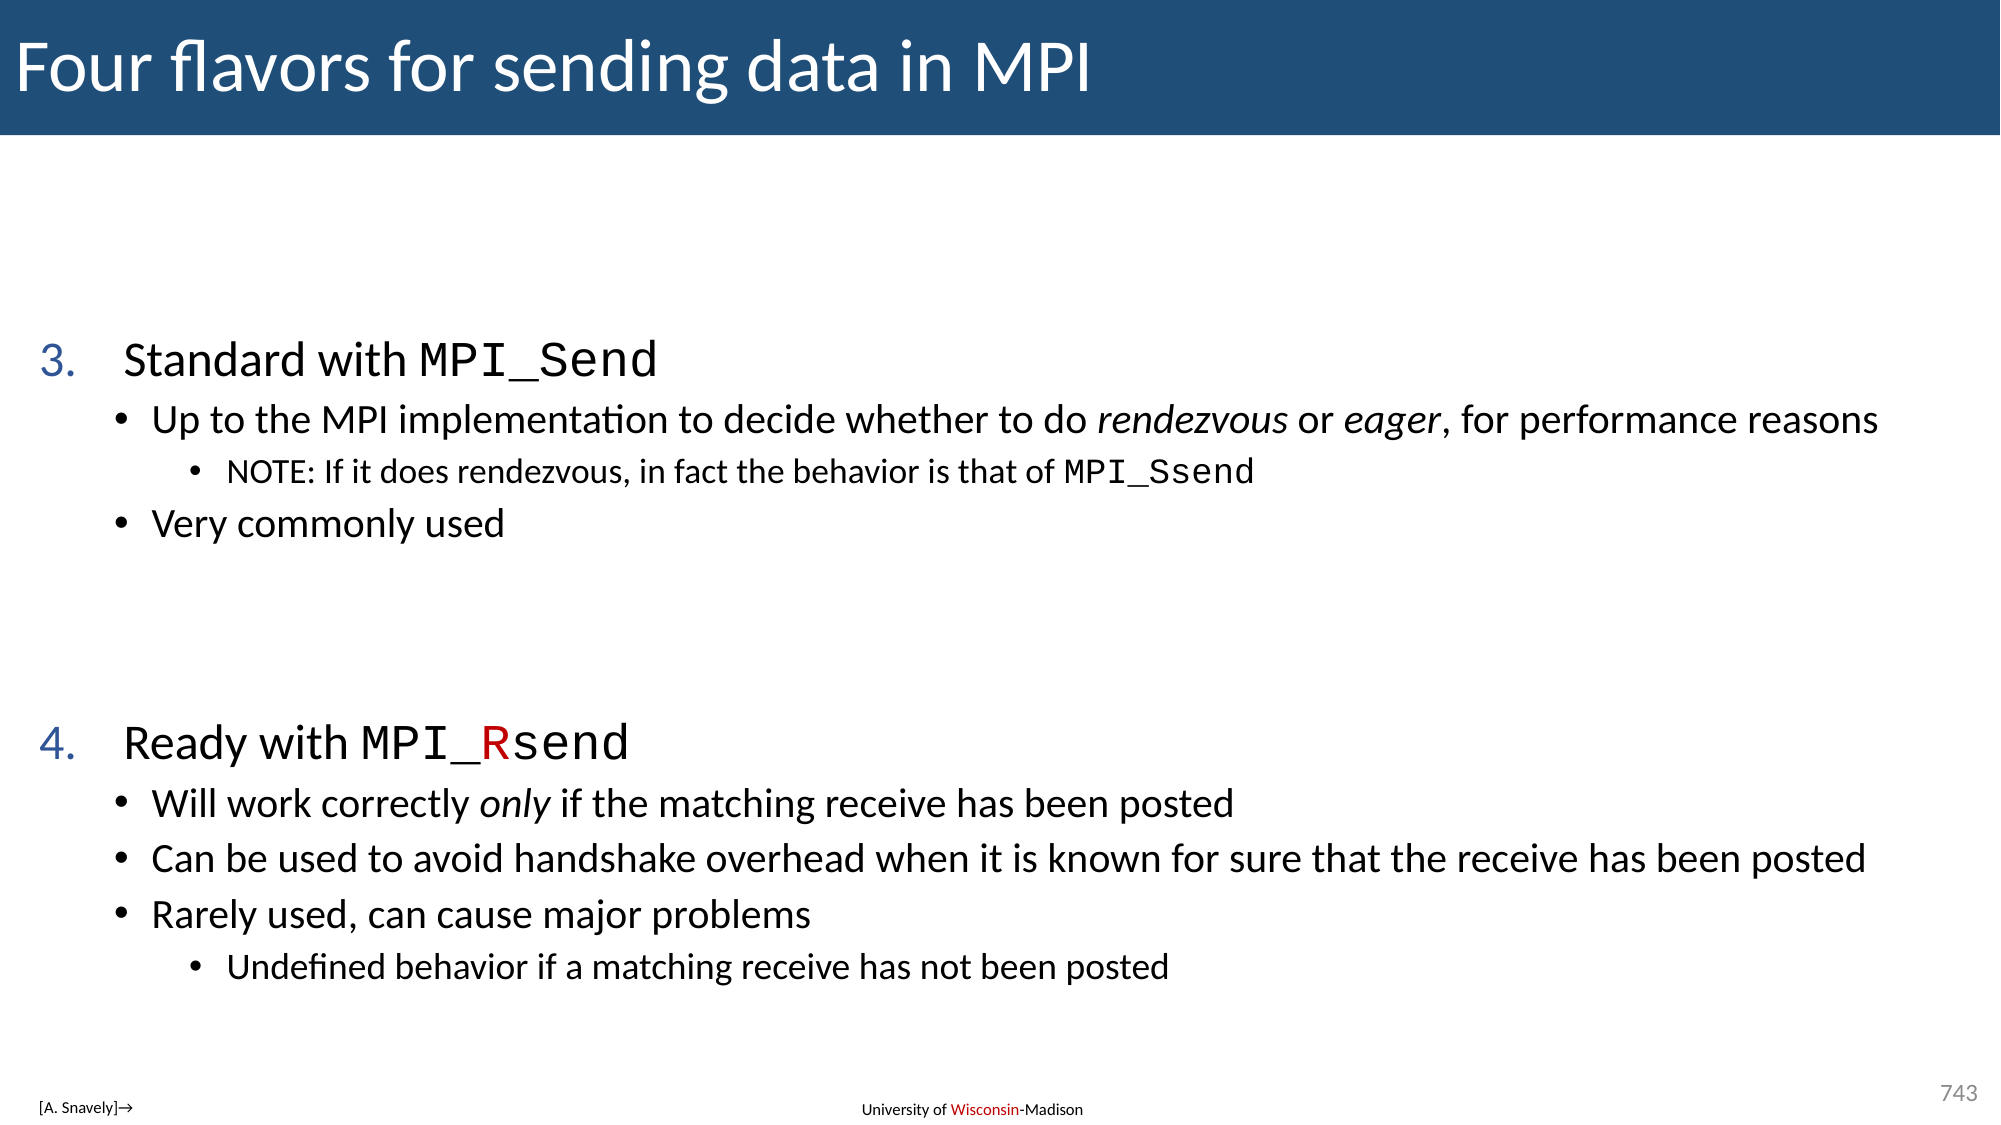

# Four flavors for sending data in MPI

Standard with MPI_Send
Up to the MPI implementation to decide whether to do rendezvous or eager, for performance reasons
NOTE: If it does rendezvous, in fact the behavior is that of MPI_Ssend
Very commonly used

Ready with MPI_Rsend
Will work correctly only if the matching receive has been posted
Can be used to avoid handshake overhead when it is known for sure that the receive has been posted
Rarely used, can cause major problems
Undefined behavior if a matching receive has not been posted
743
[A. Snavely]→